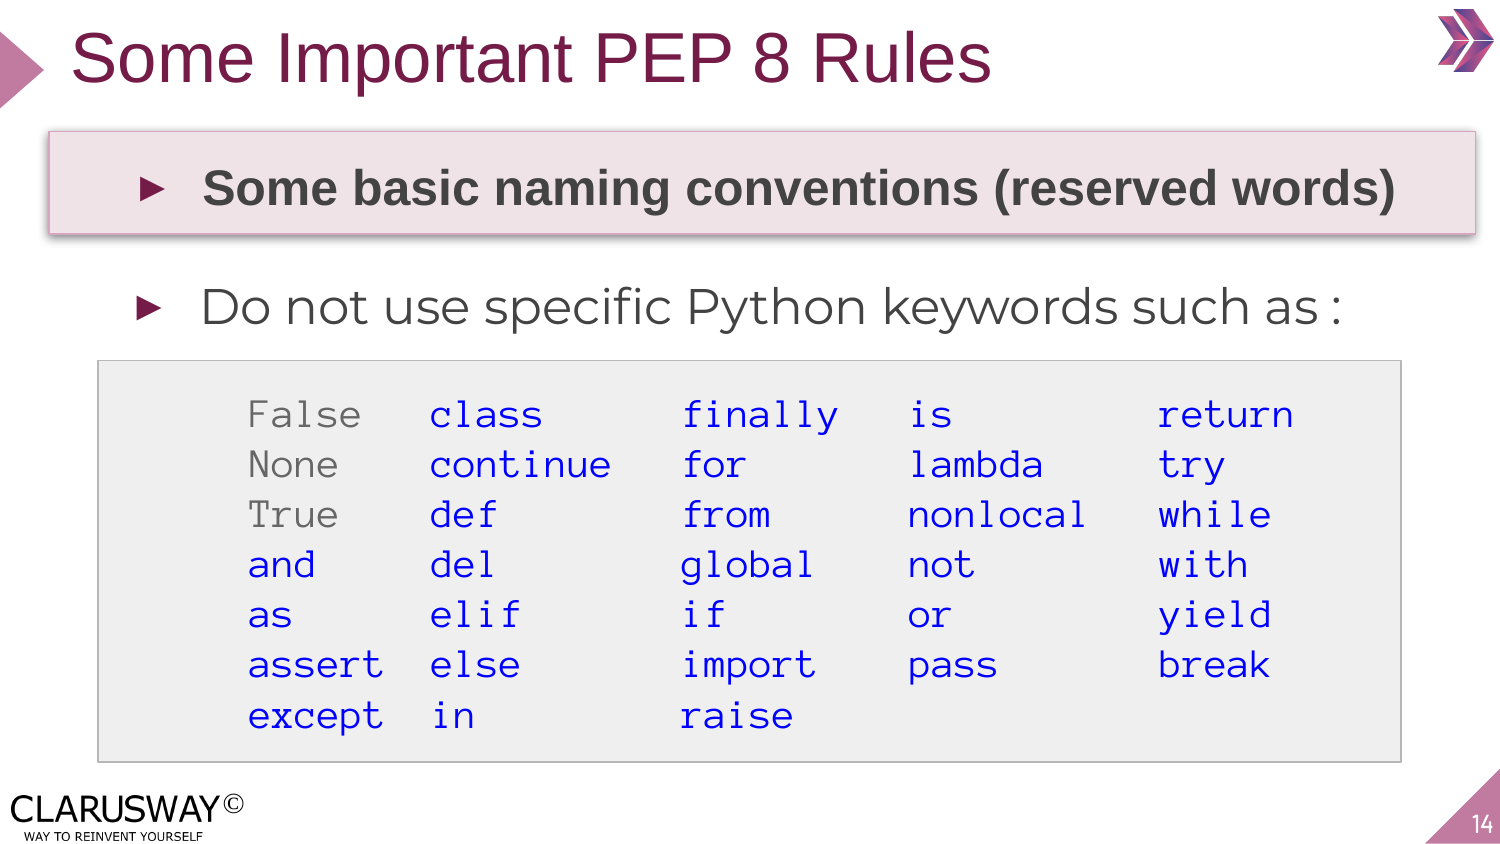

Some Important PEP 8 Rules
Some basic naming conventions (reserved words)
Do not use specific Python keywords such as :
      False   class      finally   is         return
      None    continue   for       lambda     try
      True    def        from      nonlocal   while
      and     del        global    not        with
      as      elif       if        or         yield
      assert  else       import    pass       break
      except  in         raise
14